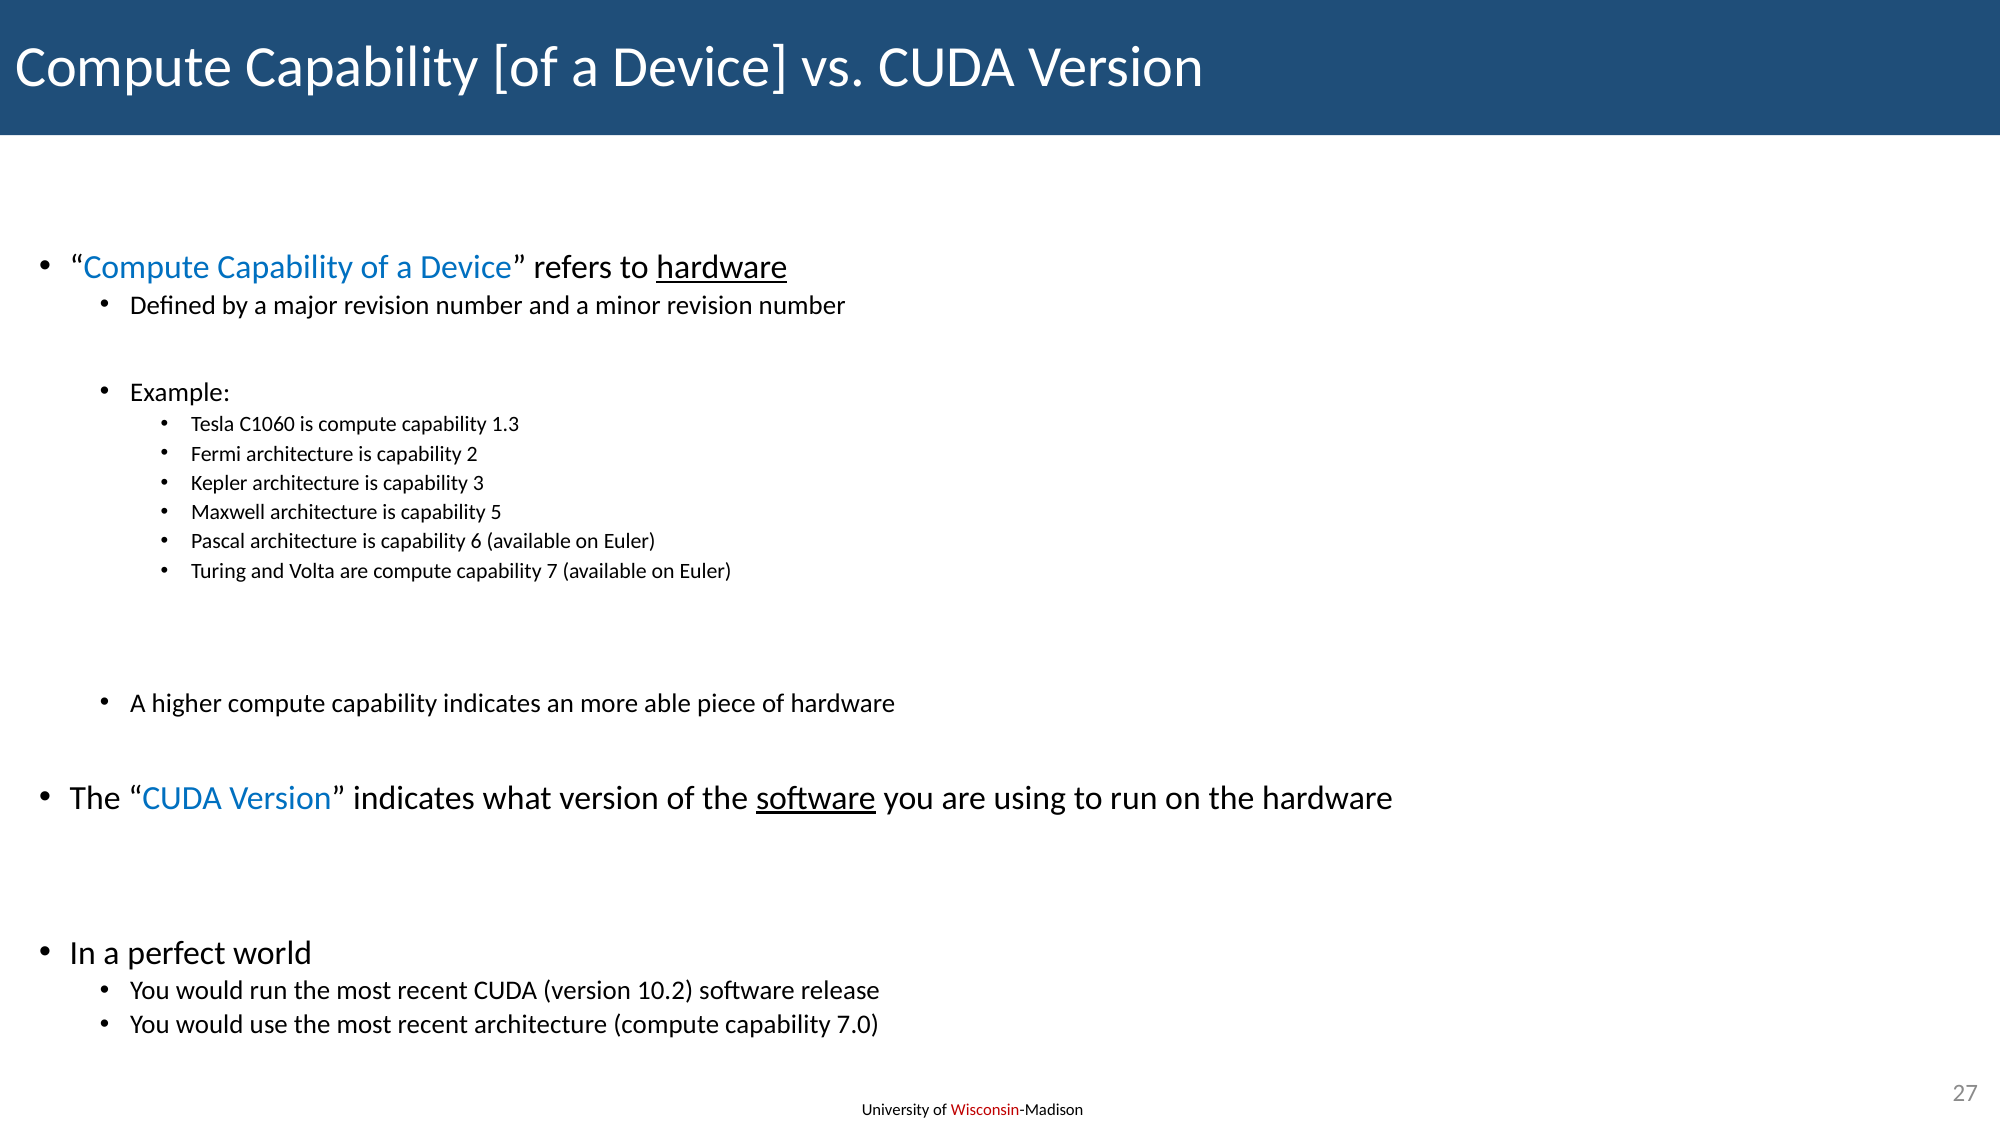

# Compute Capability [of a Device] vs. CUDA Version
“Compute Capability of a Device” refers to hardware
Defined by a major revision number and a minor revision number

Example:
Tesla C1060 is compute capability 1.3
Fermi architecture is capability 2
Kepler architecture is capability 3
Maxwell architecture is capability 5
Pascal architecture is capability 6 (available on Euler)
Turing and Volta are compute capability 7 (available on Euler)

A higher compute capability indicates an more able piece of hardware

The “CUDA Version” indicates what version of the software you are using to run on the hardware

In a perfect world
You would run the most recent CUDA (version 10.2) software release
You would use the most recent architecture (compute capability 7.0)
27